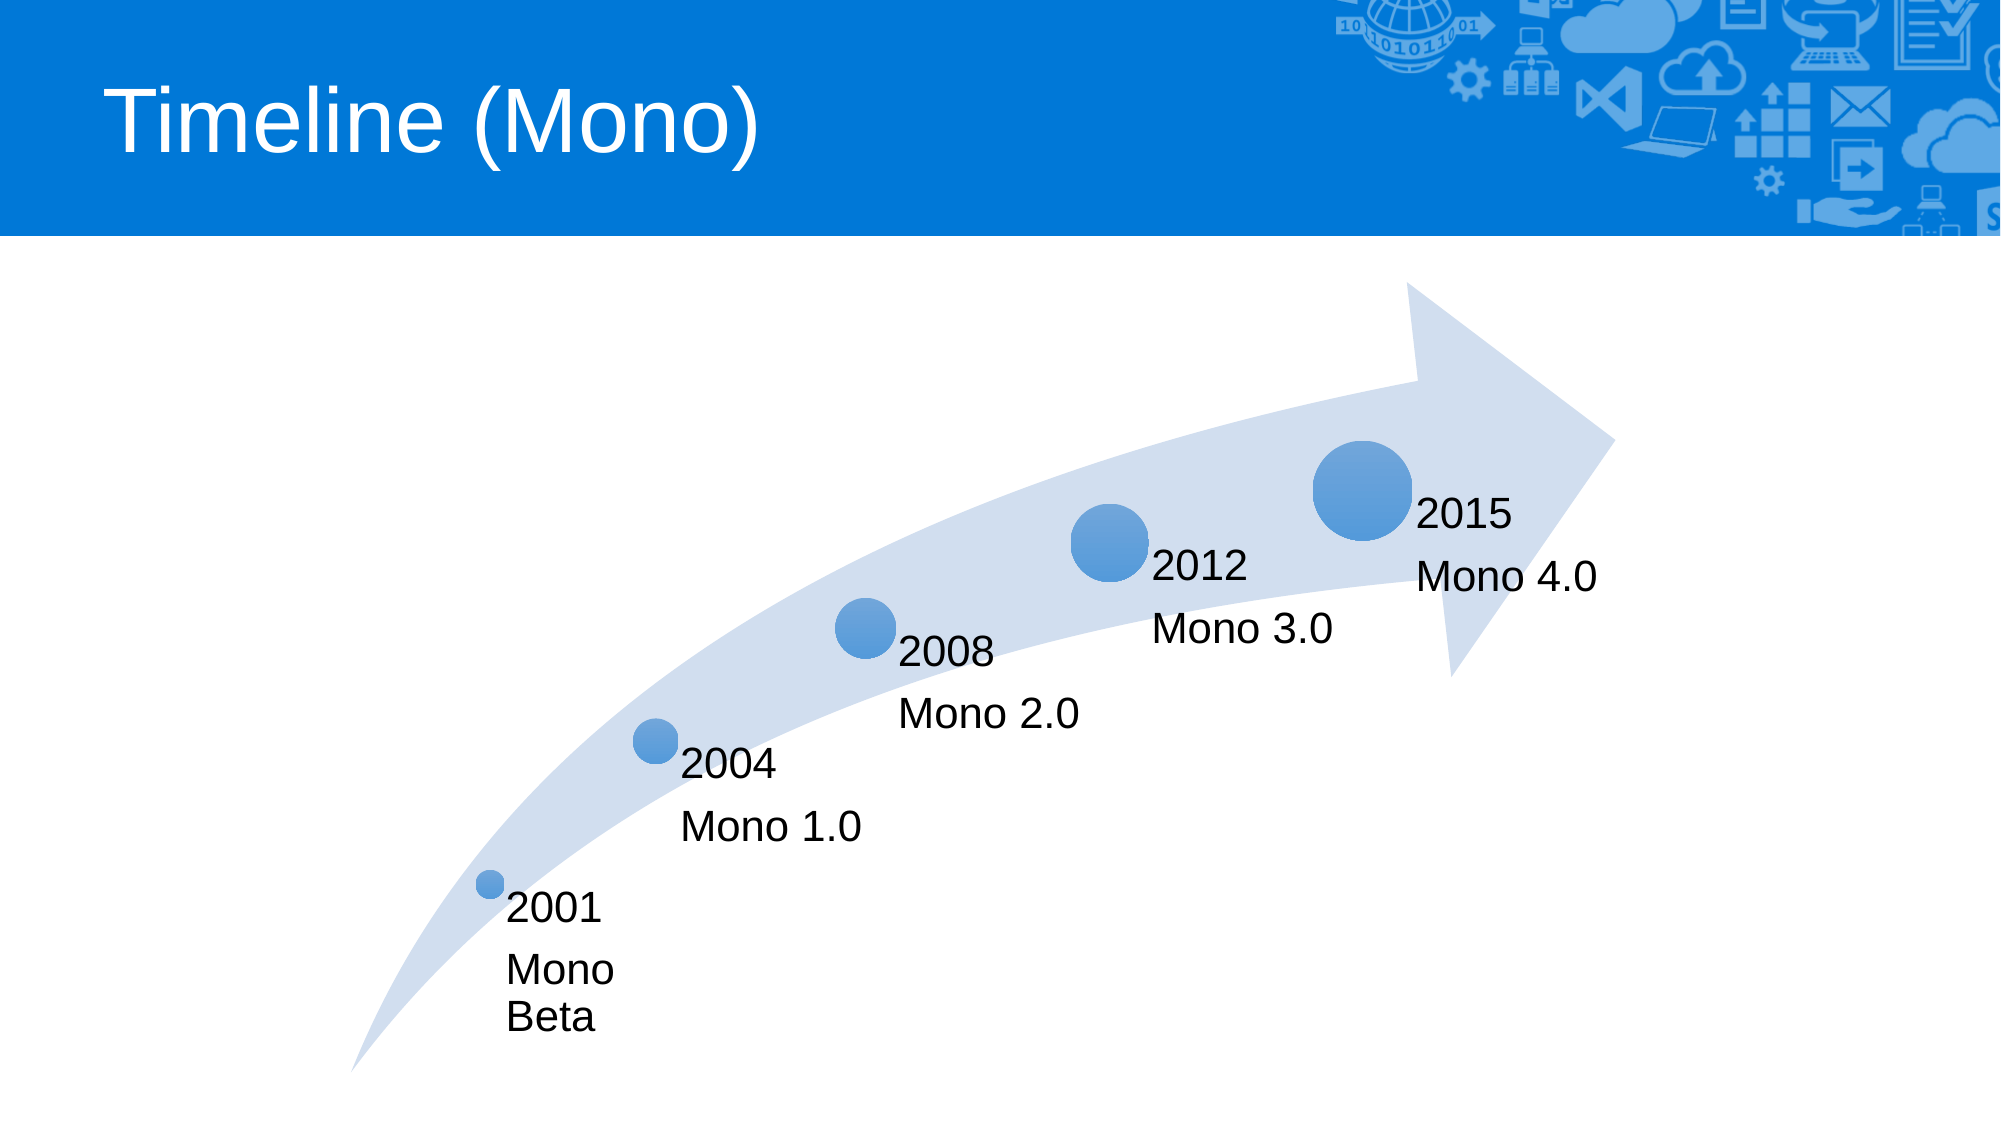

# Timeline (Mono)
2001
Mono Beta
2004
Mono 1.0
2008
Mono 2.0
2012
Mono 3.0
2015
Mono 4.0